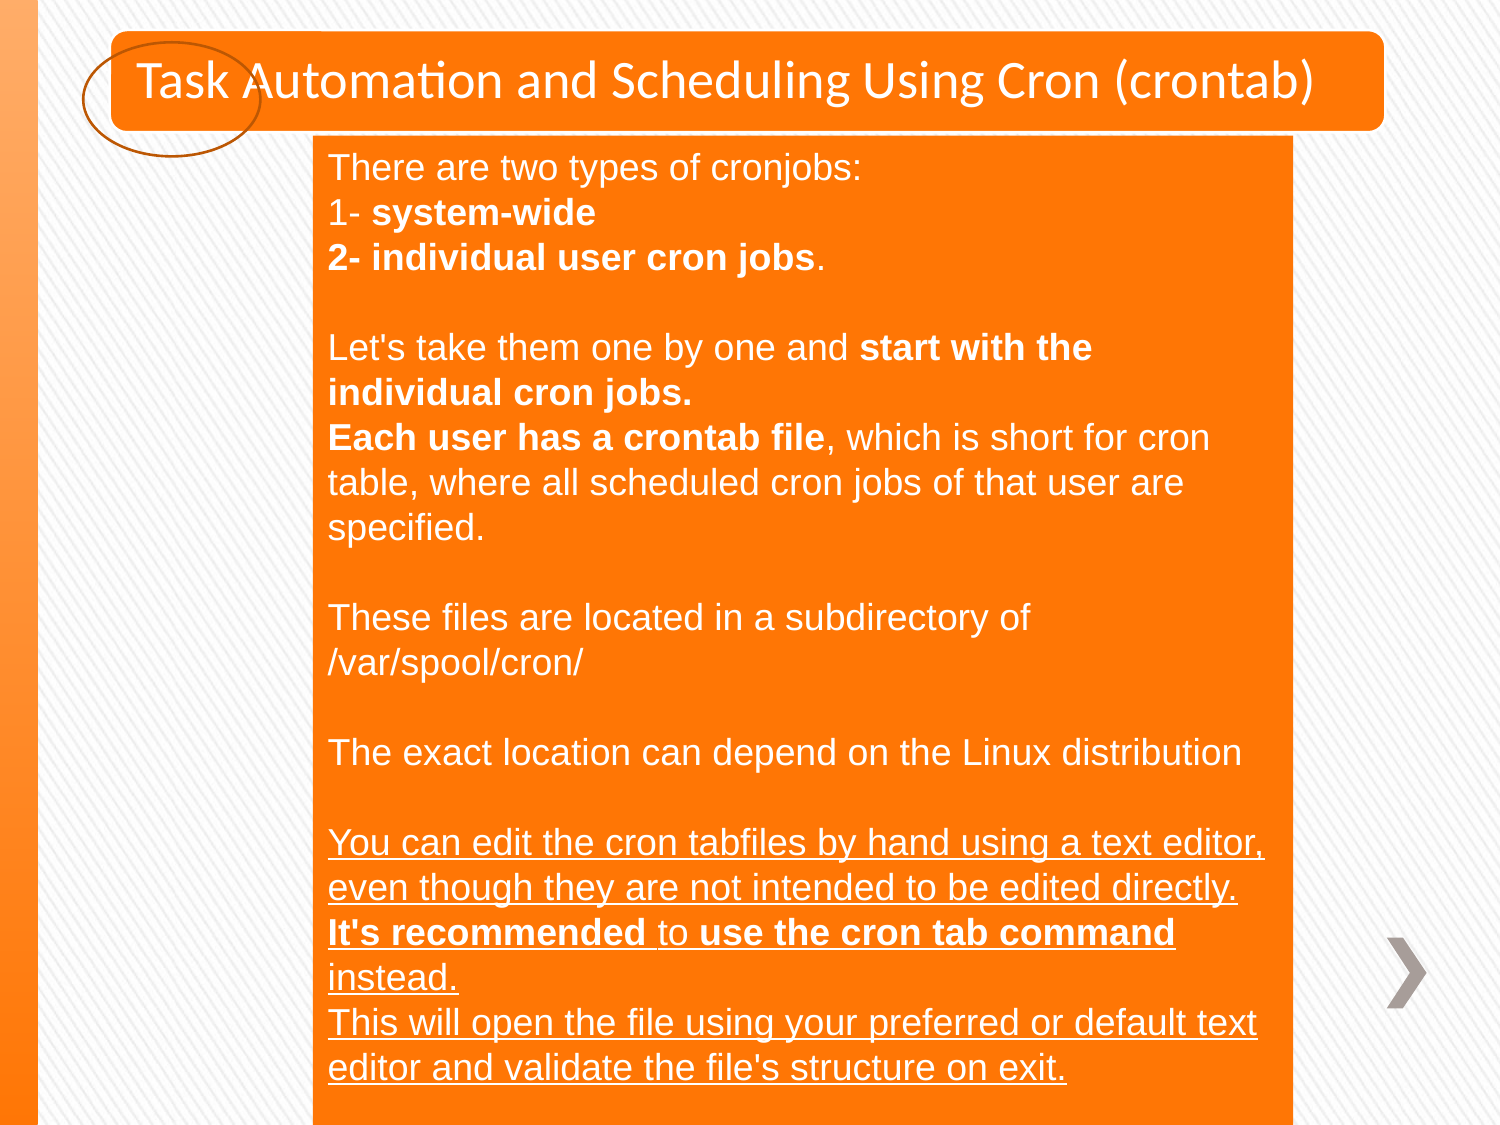

Task Automation and Scheduling Using Cron (crontab)

There are two types of cronjobs:
1- system-wide
2- individual user cron jobs.

Let's take them one by one and start with the individual cron jobs.
Each user has a crontab file, which is short for cron table, where all scheduled cron jobs of that user are specified.

These files are located in a subdirectory of /var/spool/cron/

The exact location can depend on the Linux distribution

You can edit the cron tabfiles by hand using a text editor, even though they are not intended to be edited directly.
It's recommended to use the cron tab command instead.
This will open the file using your preferred or default text editor and validate the file's structure on exit.